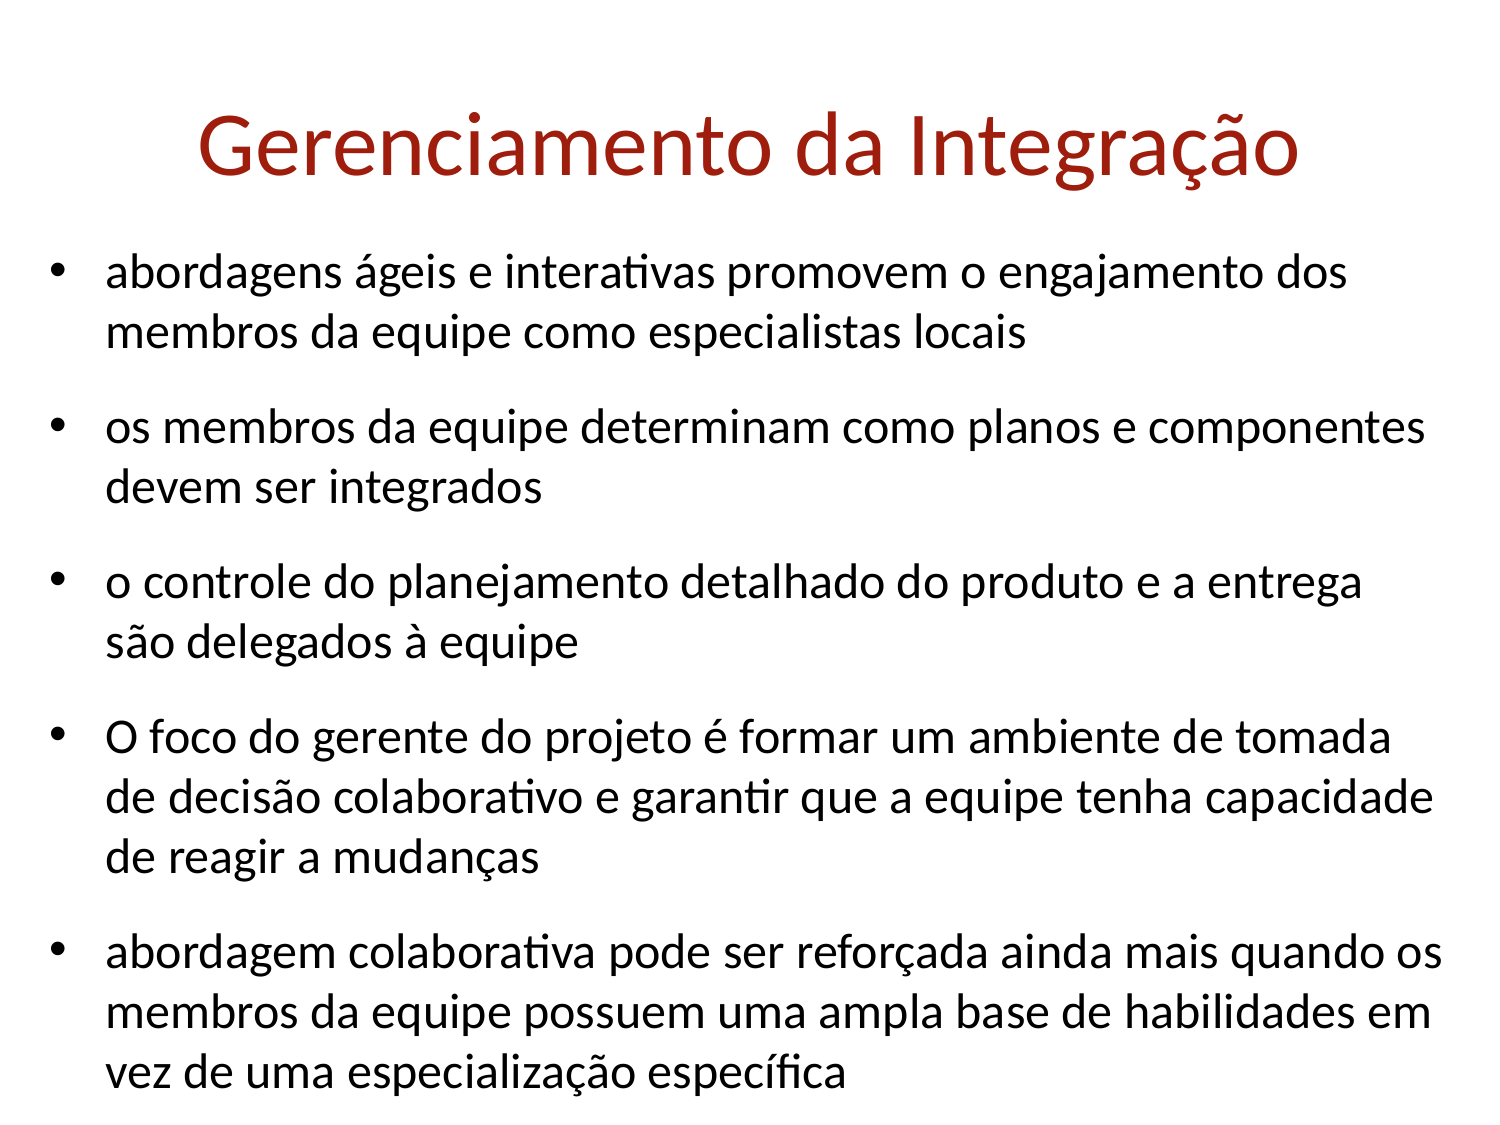

# Gerenciamento da Integração
abordagens ágeis e interativas promovem o engajamento dos membros da equipe como especialistas locais
os membros da equipe determinam como planos e componentes devem ser integrados
o controle do planejamento detalhado do produto e a entrega são delegados à equipe
O foco do gerente do projeto é formar um ambiente de tomada de decisão colaborativo e garantir que a equipe tenha capacidade de reagir a mudanças
abordagem colaborativa pode ser reforçada ainda mais quando os membros da equipe possuem uma ampla base de habilidades em vez de uma especialização específica